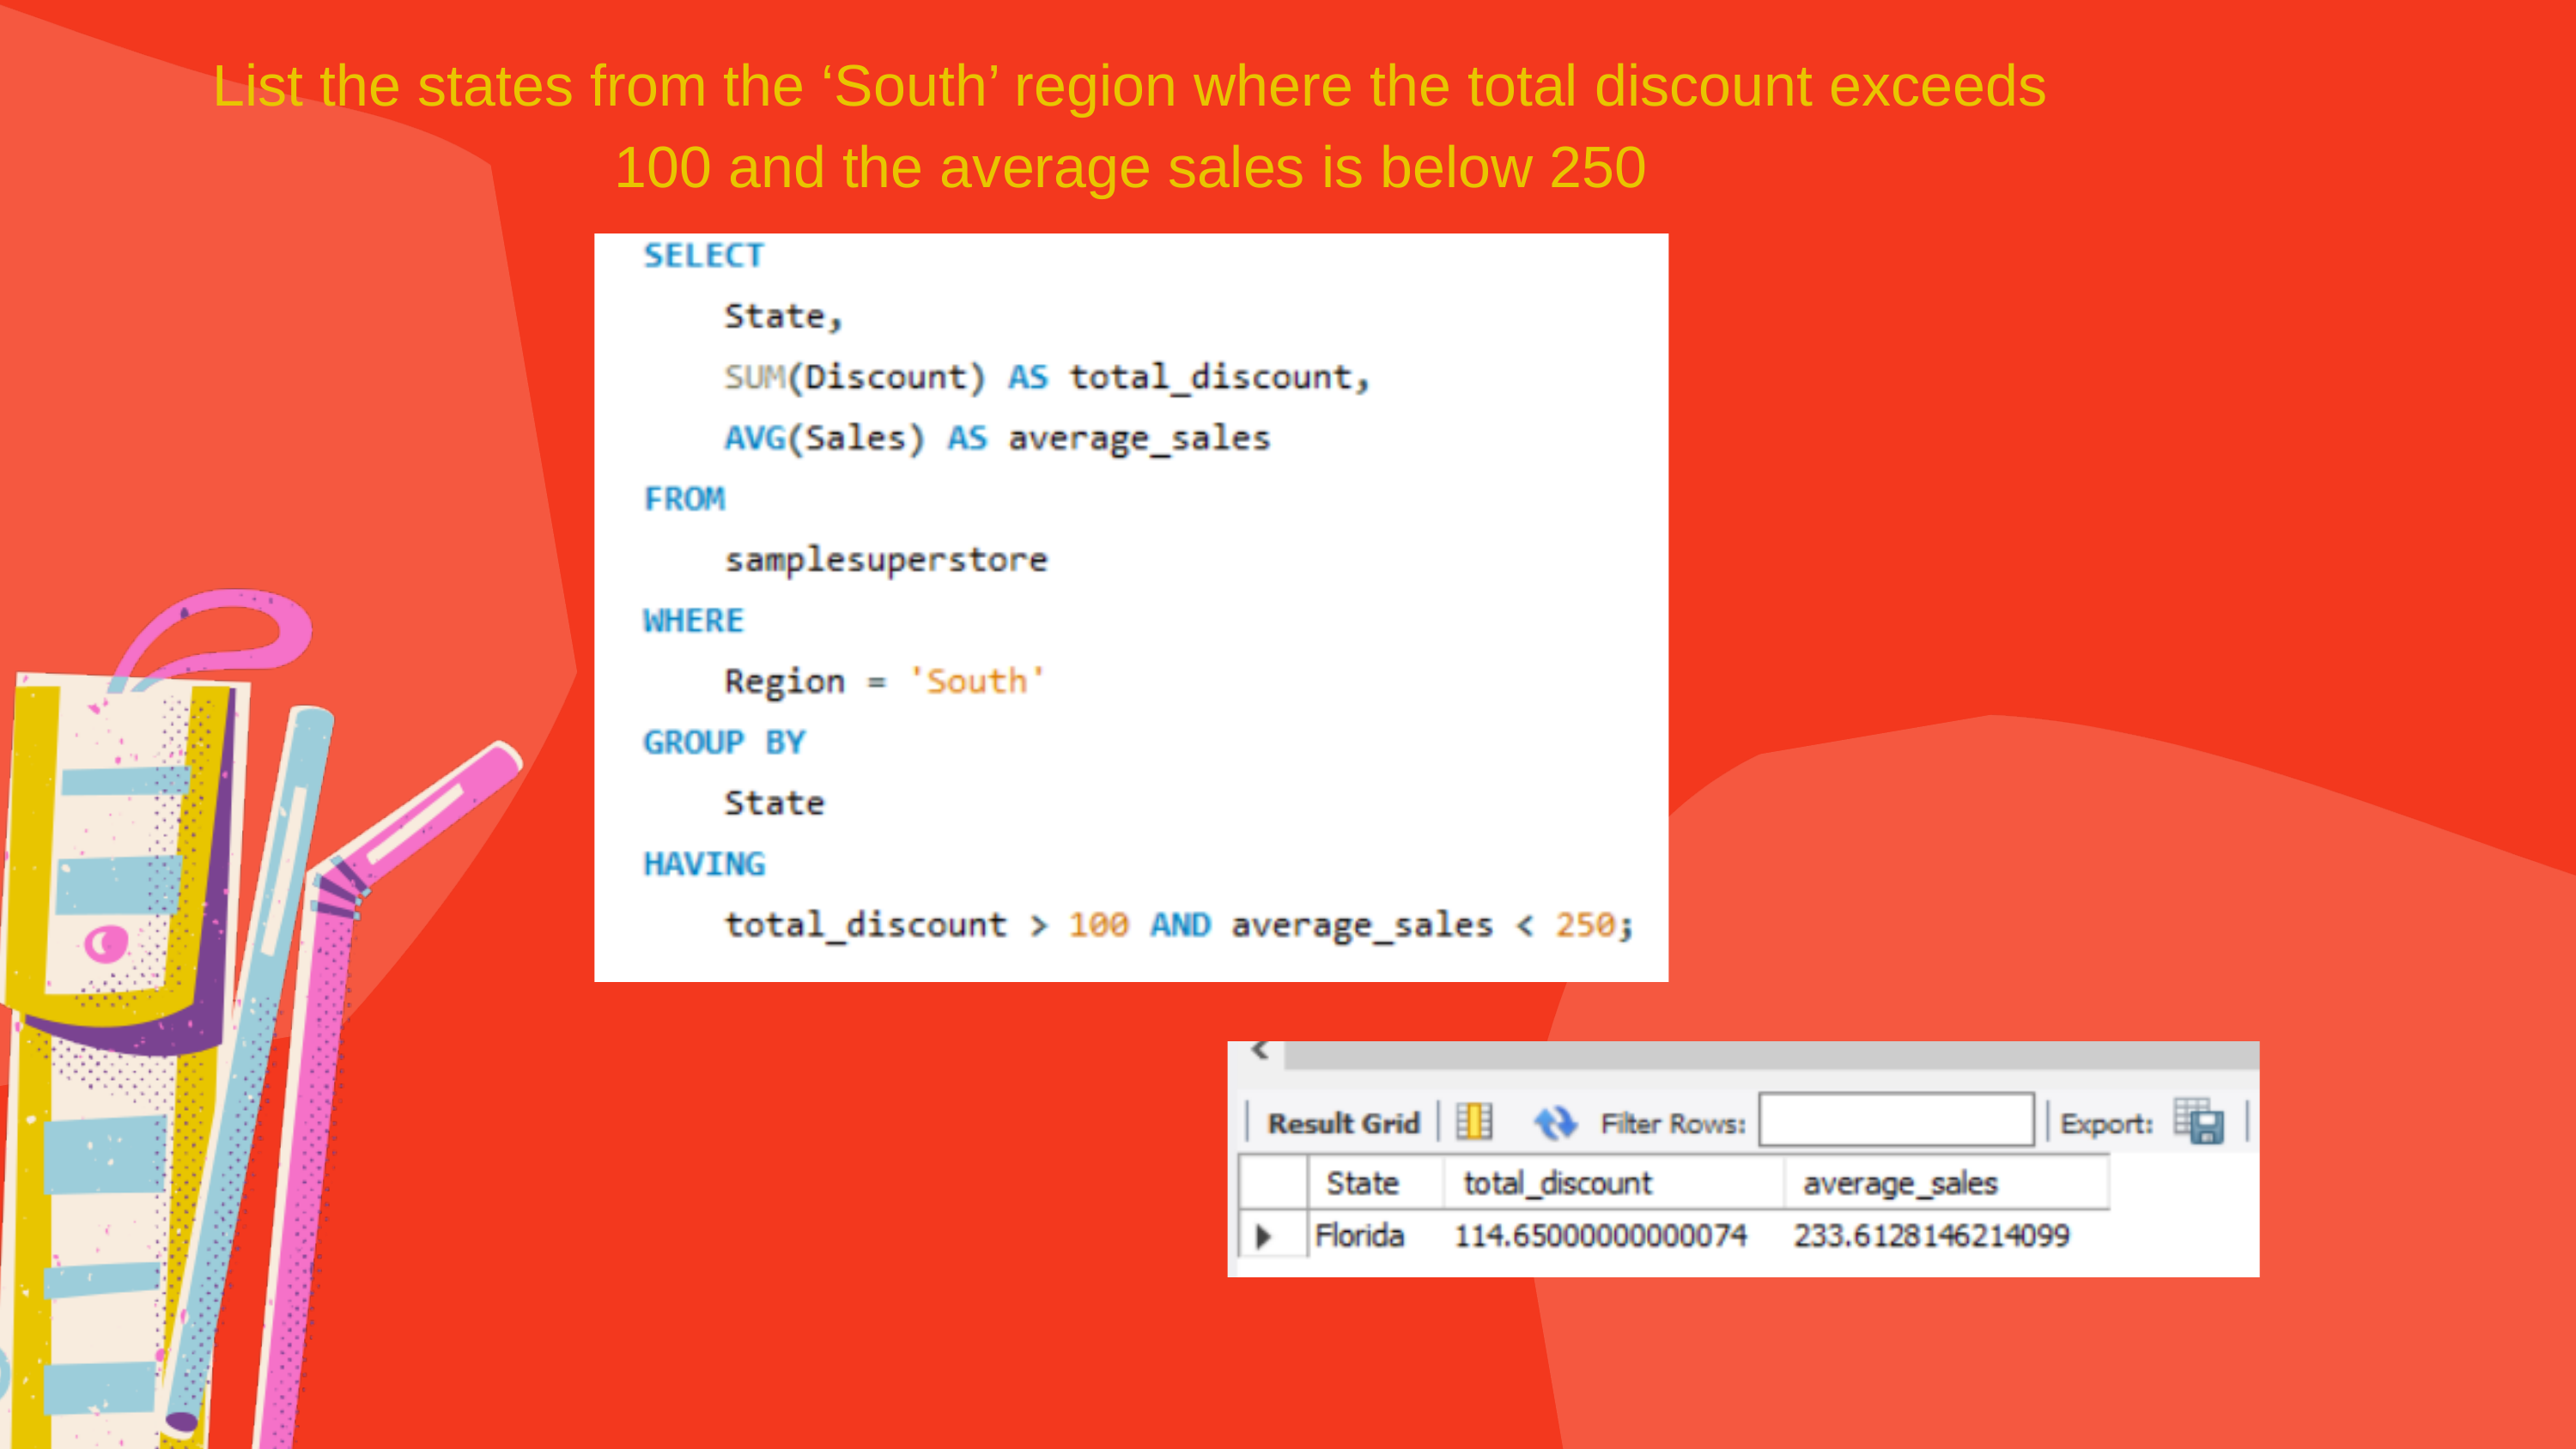

List the states from the ‘South’ region where the total discount exceeds 100 and the average sales is below 250